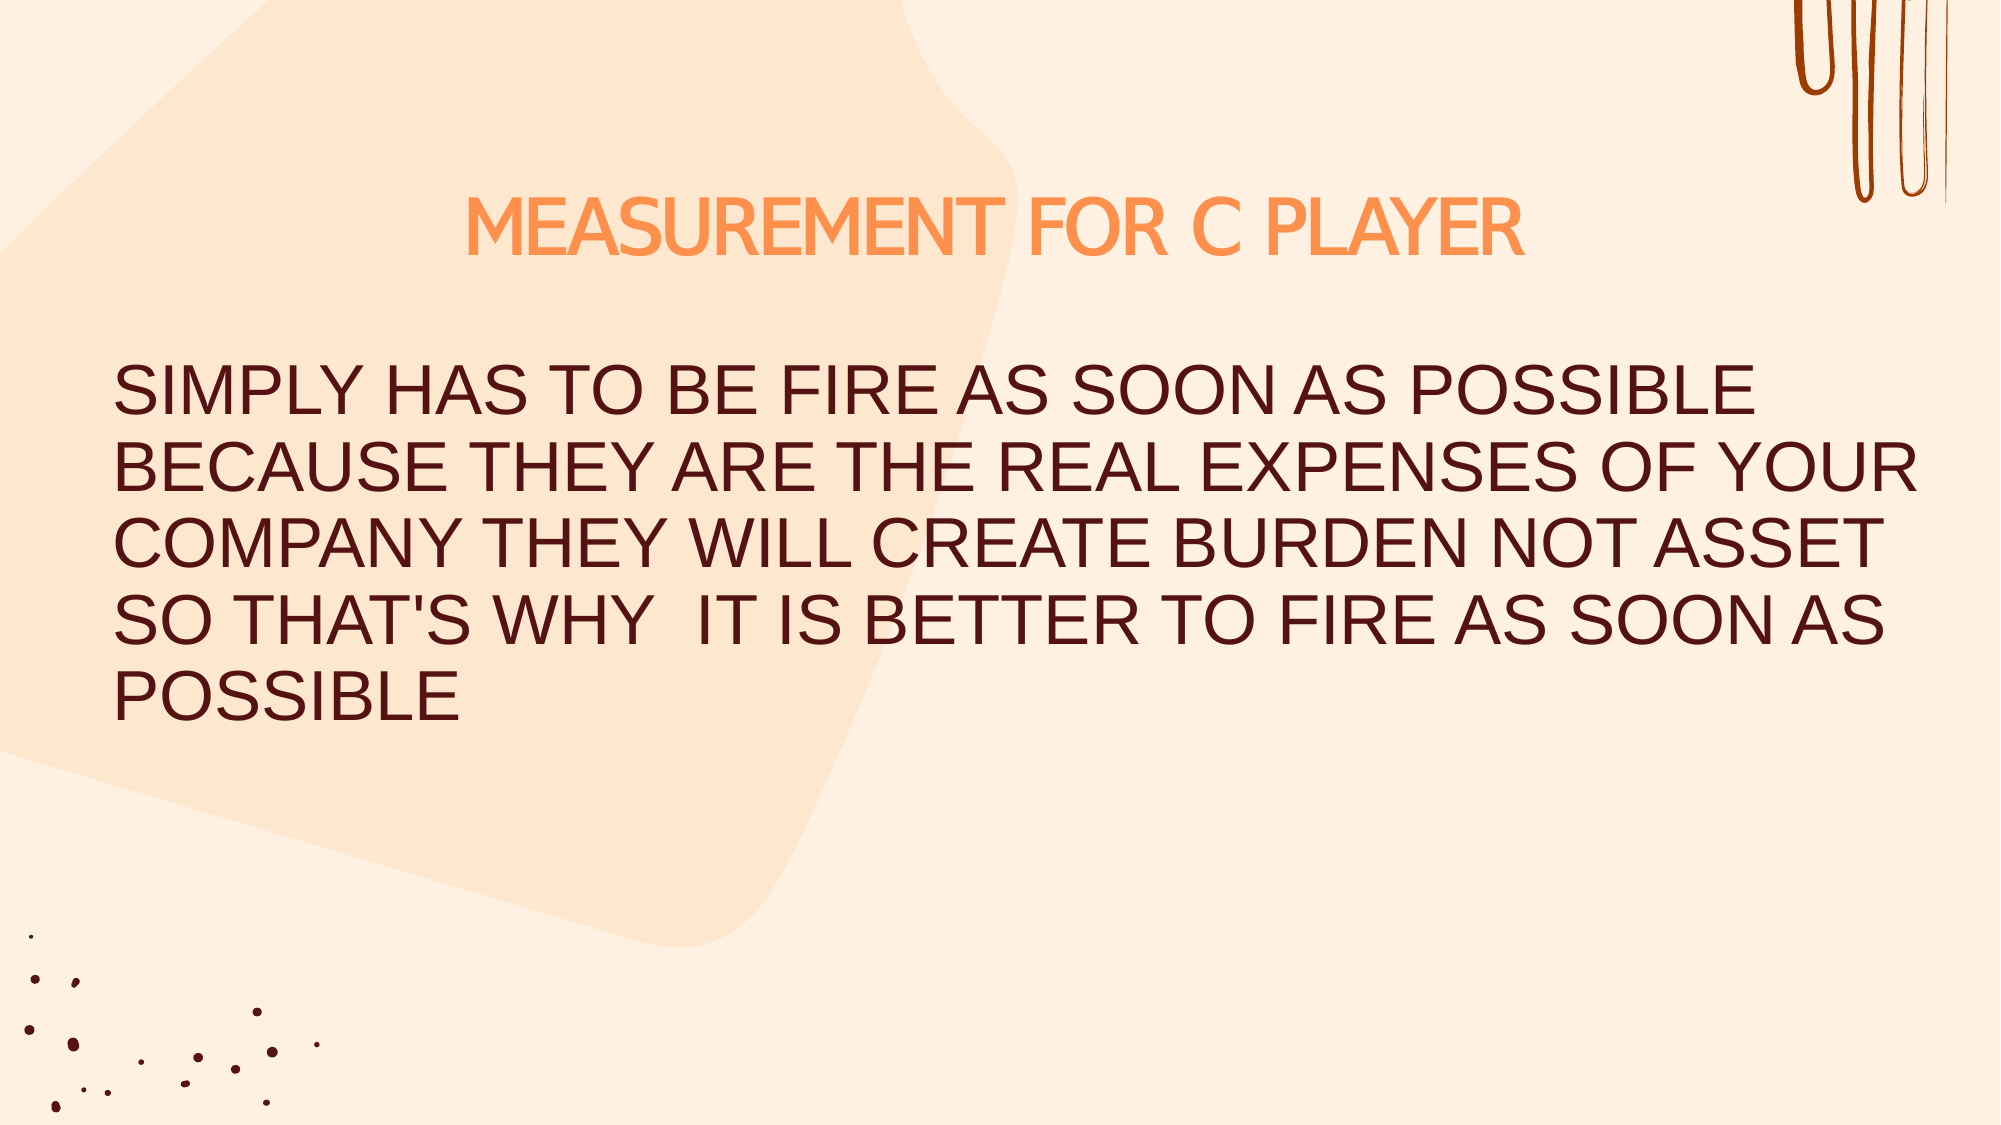

# MEASUREMENT FOR C PLAYER
SIMPLY HAS TO BE FIRE AS SOON AS POSSIBLE BECAUSE THEY ARE THE REAL EXPENSES OF YOUR COMPANY THEY WILL CREATE BURDEN NOT ASSET SO THAT'S WHY  IT IS BETTER TO FIRE AS SOON AS POSSIBLE